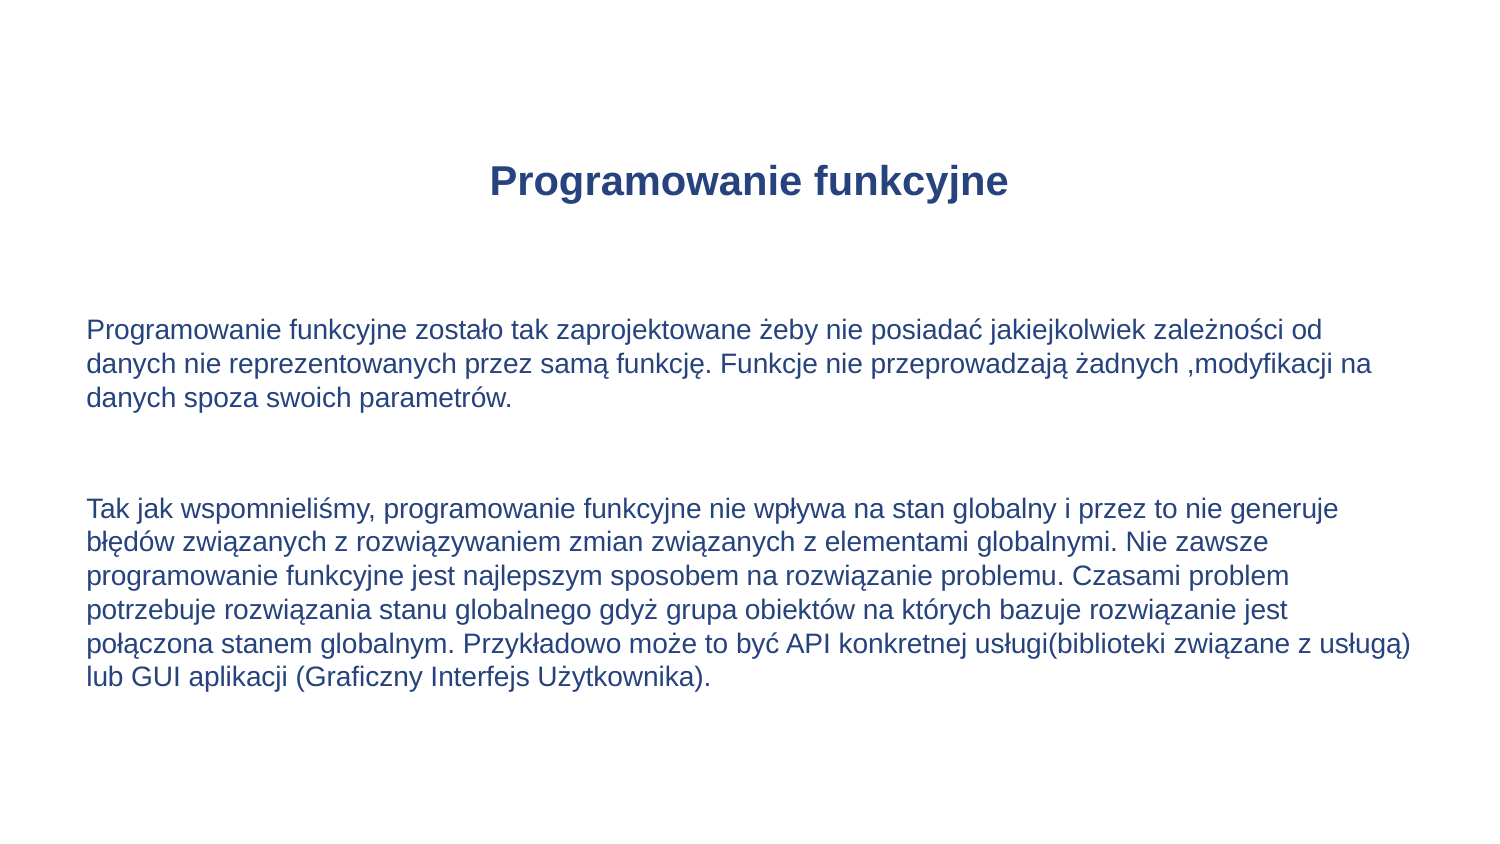

# Programowanie funkcyjne
Programowanie funkcyjne zostało tak zaprojektowane żeby nie posiadać jakiejkolwiek zależności od danych nie reprezentowanych przez samą funkcję. Funkcje nie przeprowadzają żadnych ,modyfikacji na danych spoza swoich parametrów.
Tak jak wspomnieliśmy, programowanie funkcyjne nie wpływa na stan globalny i przez to nie generuje błędów związanych z rozwiązywaniem zmian związanych z elementami globalnymi. Nie zawsze programowanie funkcyjne jest najlepszym sposobem na rozwiązanie problemu. Czasami problem potrzebuje rozwiązania stanu globalnego gdyż grupa obiektów na których bazuje rozwiązanie jest połączona stanem globalnym. Przykładowo może to być API konkretnej usługi(biblioteki związane z usługą) lub GUI aplikacji (Graficzny Interfejs Użytkownika).